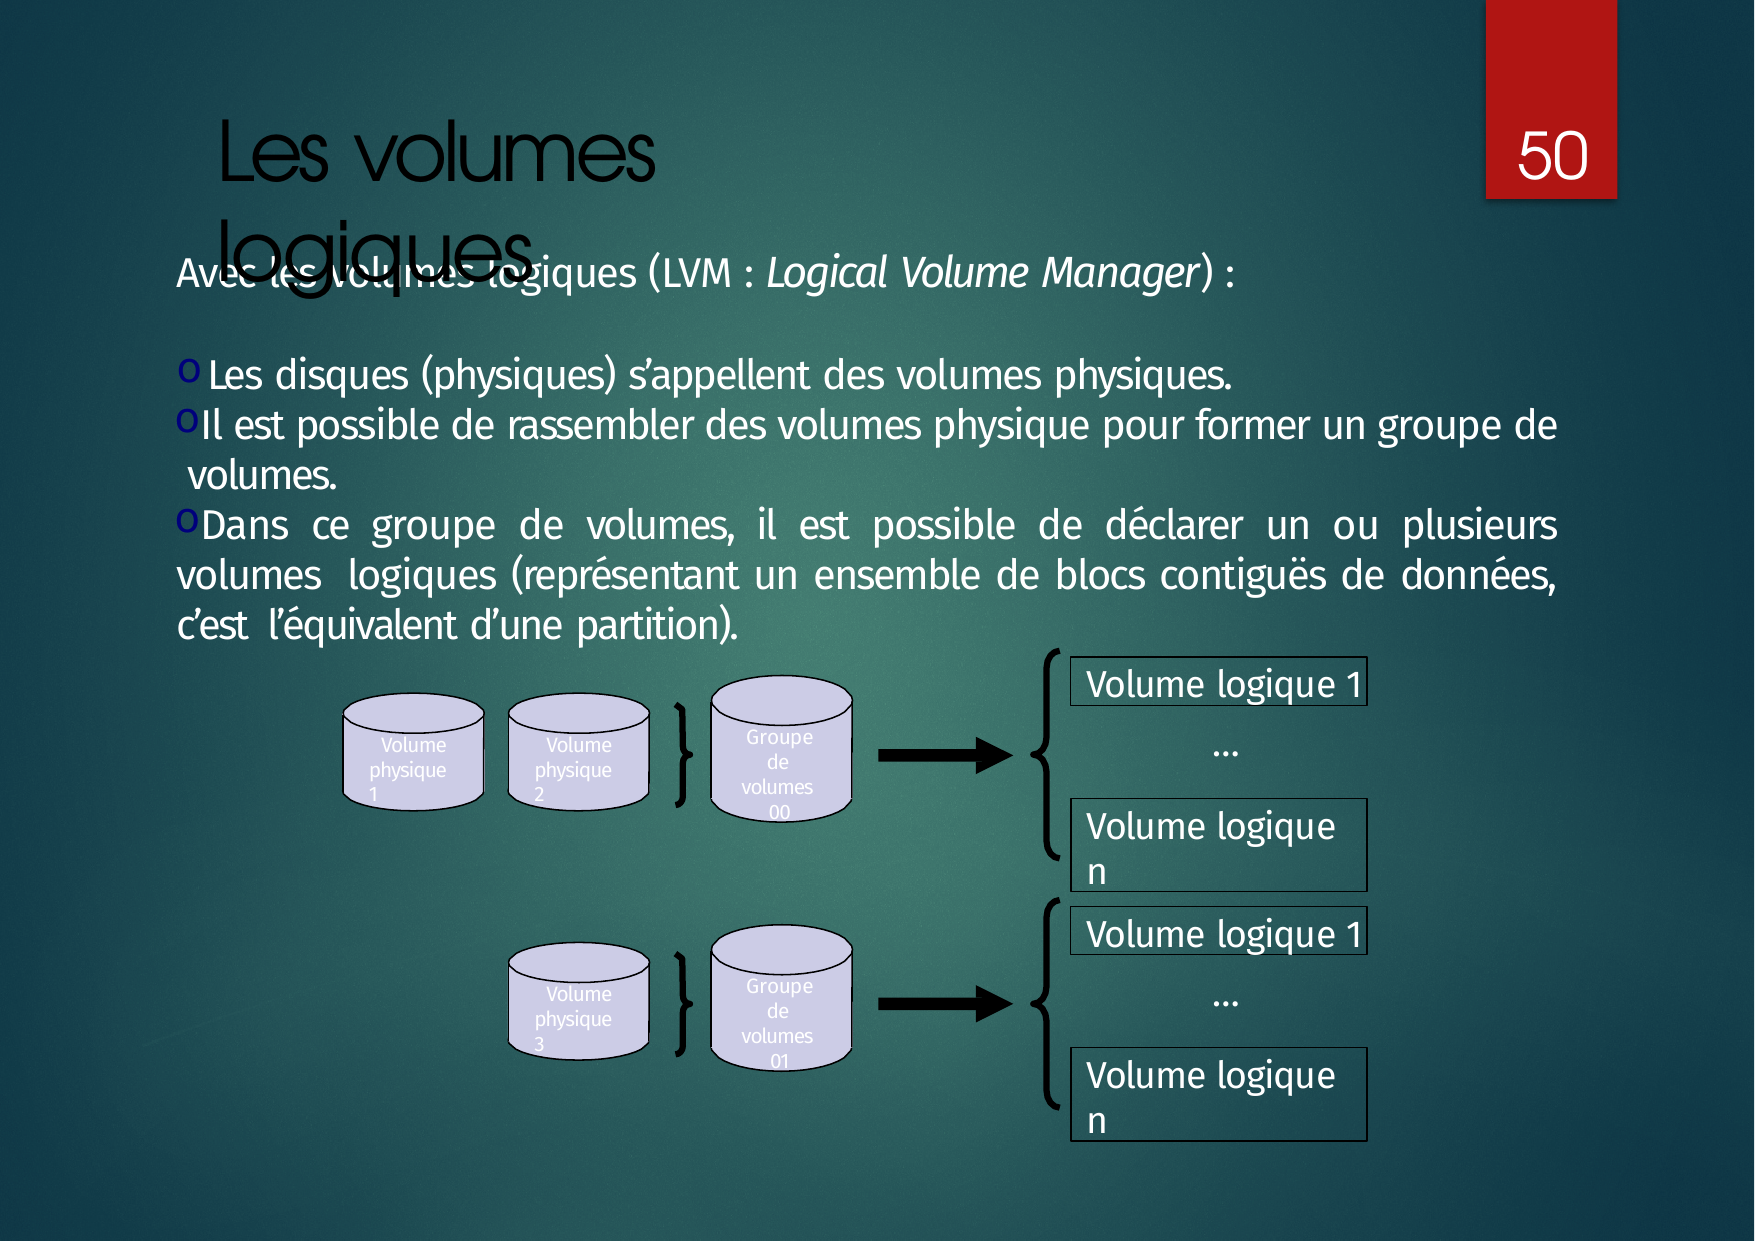

50
# Les volumes logiques
Avec les volumes logiques (LVM : Logical Volume Manager) :

Les disques (physiques) s’appellent des volumes physiques.
Il est possible de rassembler des volumes physique pour former un groupe de  volumes.
Dans ce groupe de volumes, il est possible de déclarer un ou plusieurs volumes  logiques (représentant un ensemble de blocs contiguës de données, c’est  l’équivalent d’une partition).

Volume logique 1

…
Groupe de  volumes  00
Volume  physique 1
Volume  physique 2

Volume logique n

Volume logique 1

…
Groupe de  volumes  01
Volume  physique 3

Volume logique n